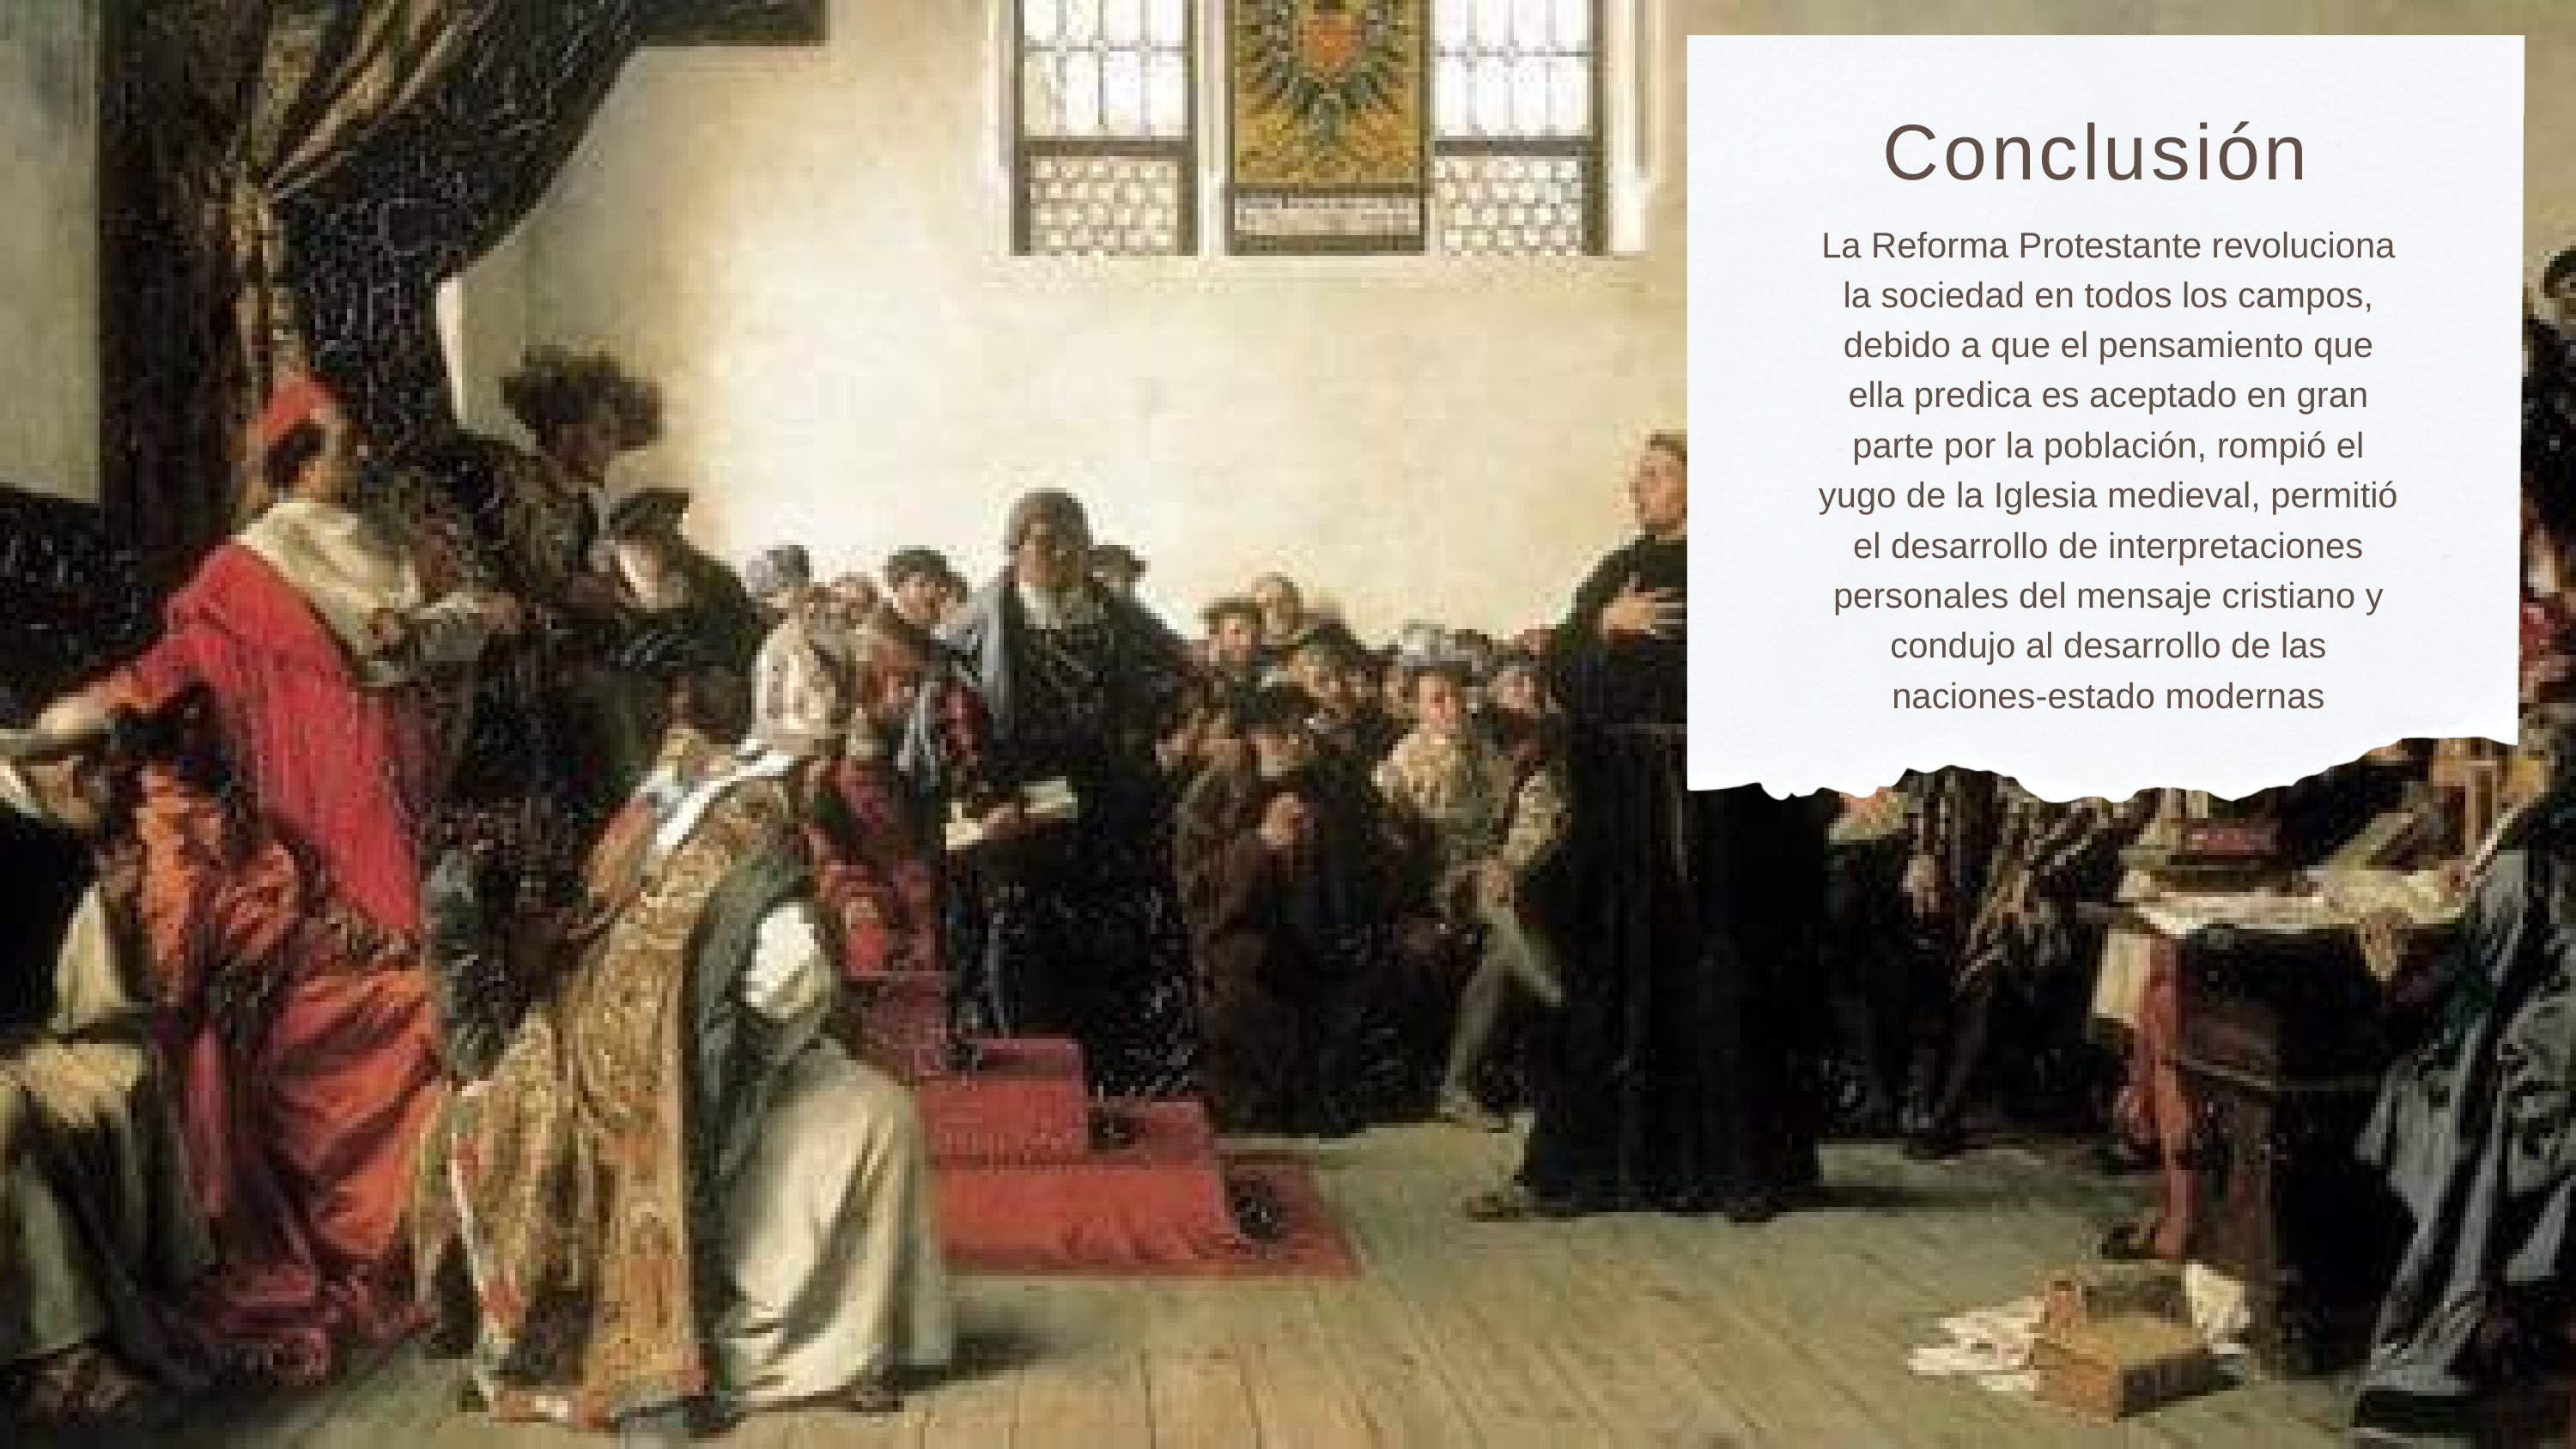

Conclusión
La Reforma Protestante revoluciona la sociedad en todos los campos, debido a que el pensamiento que ella predica es aceptado en gran parte por la población, rompió el yugo de la Iglesia medieval, permitió el desarrollo de interpretaciones personales del mensaje cristiano y condujo al desarrollo de las naciones-estado modernas